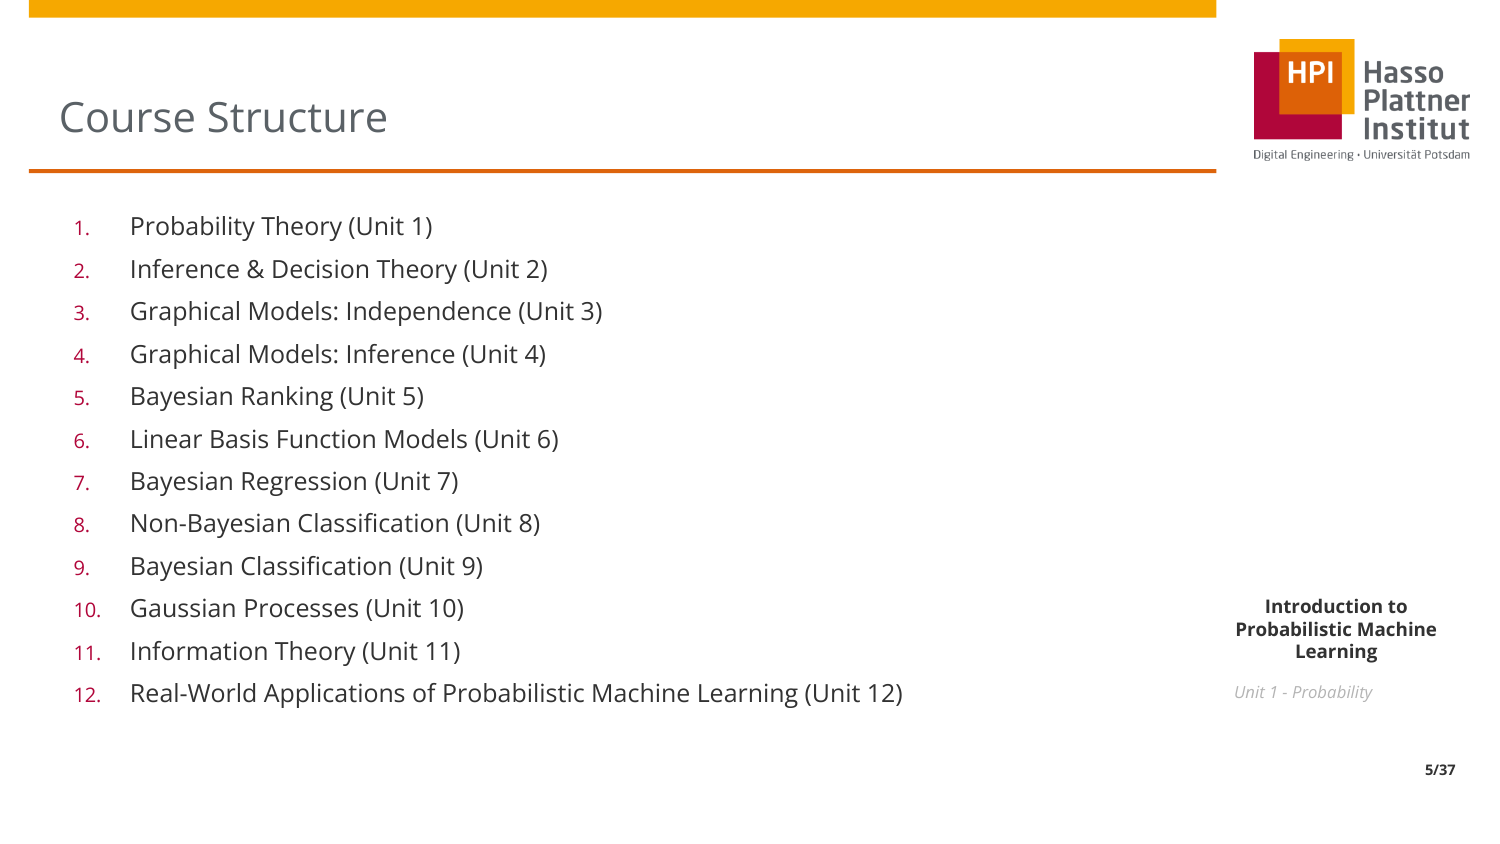

# Course Structure
Probability Theory (Unit 1)
Inference & Decision Theory (Unit 2)
Graphical Models: Independence (Unit 3)
Graphical Models: Inference (Unit 4)
Bayesian Ranking (Unit 5)
Linear Basis Function Models (Unit 6)
Bayesian Regression (Unit 7)
Non-Bayesian Classification (Unit 8)
Bayesian Classification (Unit 9)
Gaussian Processes (Unit 10)
Information Theory (Unit 11)
Real-World Applications of Probabilistic Machine Learning (Unit 12)